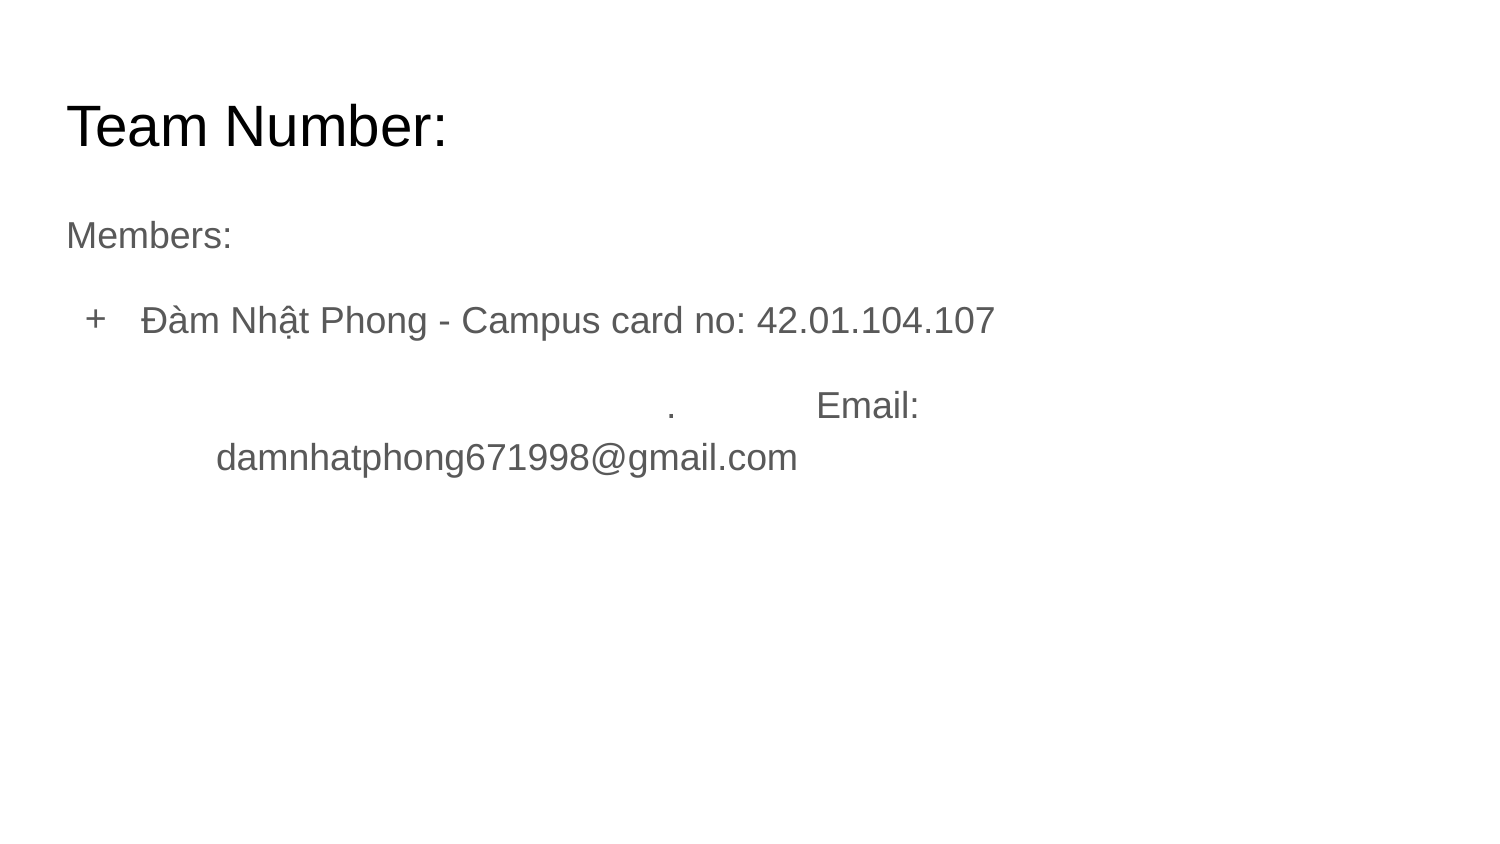

# Team Number:
Members:
Đàm Nhật Phong - Campus card no: 42.01.104.107
			.	Email: damnhatphong671998@gmail.com